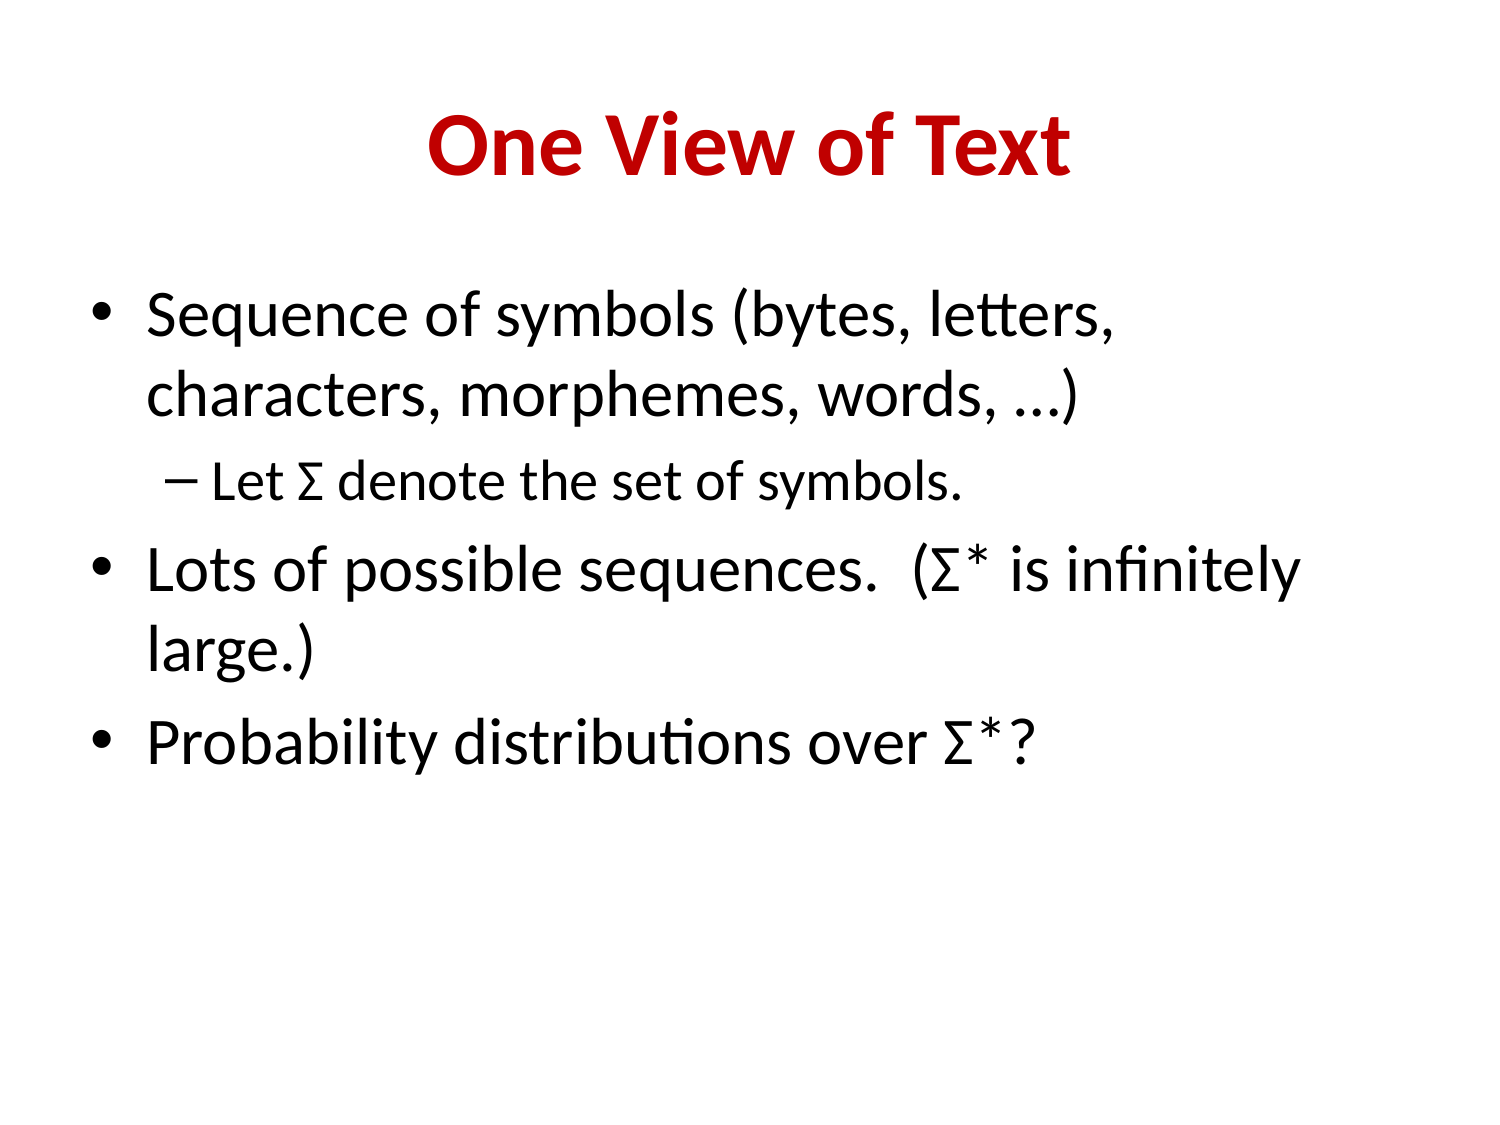

# One View of Text
Sequence of symbols (bytes, letters, characters, morphemes, words, …)
Let Σ denote the set of symbols.
Lots of possible sequences.  (Σ* is infinitely large.)
Probability distributions over Σ*?